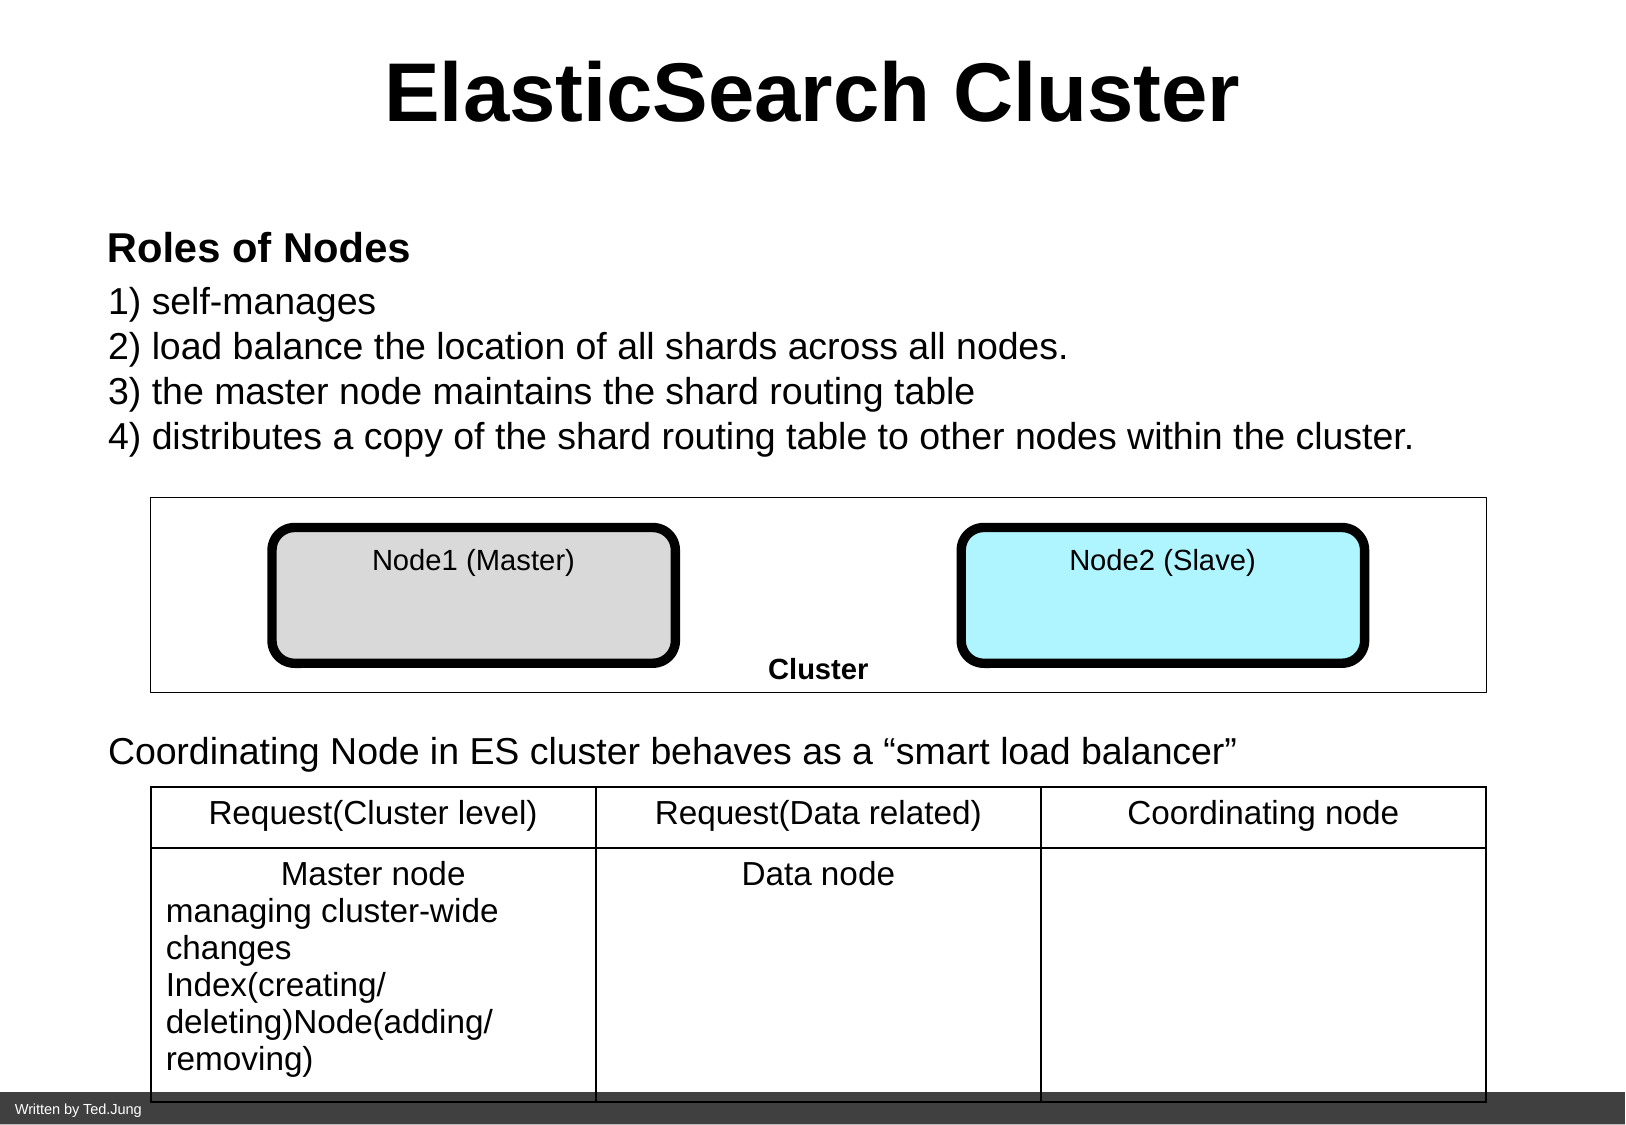

ElasticSearch Cluster
Roles of Nodes
1) self-manages
2) load balance the location of all shards across all nodes.
3) the master node maintains the shard routing table
4) distributes a copy of the shard routing table to other nodes within the cluster.

Coordinating Node in ES cluster behaves as a “smart load balancer”
Cluster
Node1 (Master)
Node2 (Slave)
| Request(Cluster level) | Request(Data related) | Coordinating node |
| --- | --- | --- |
| Master node managing cluster-wide changes Index(creating/deleting)Node(adding/removing) | Data node |  |